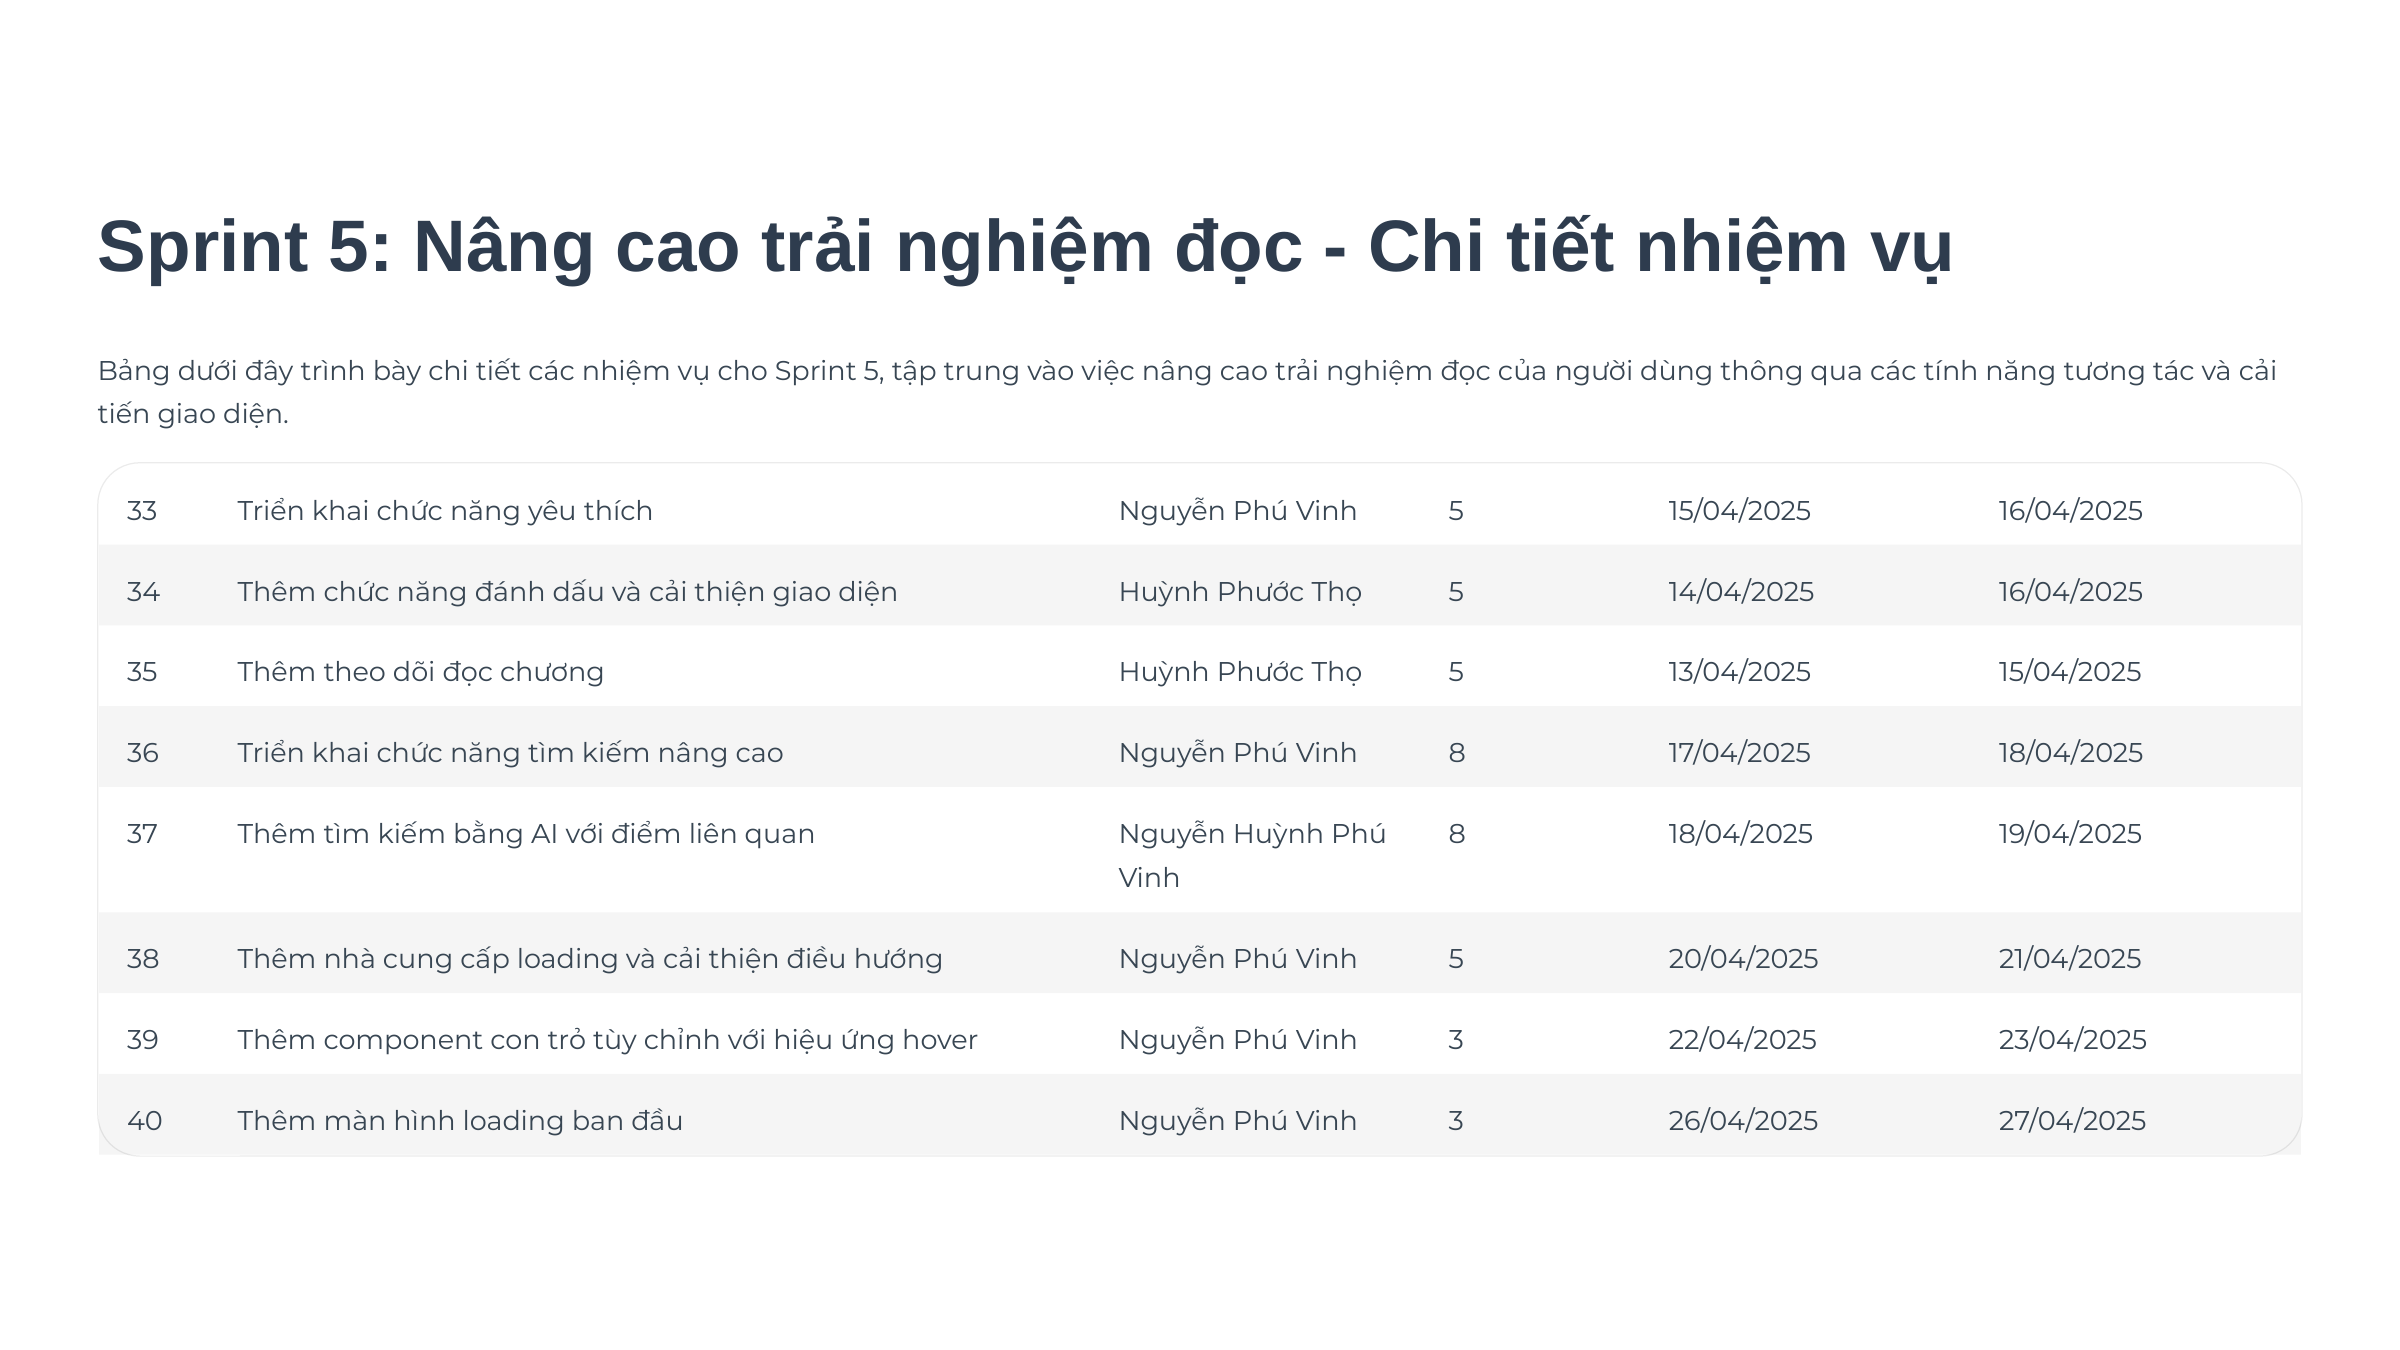

Sprint 5: Nâng cao trải nghiệm đọc - Chi tiết nhiệm vụ
Bảng dưới đây trình bày chi tiết các nhiệm vụ cho Sprint 5, tập trung vào việc nâng cao trải nghiệm đọc của người dùng thông qua các tính năng tương tác và cải tiến giao diện.

33
Triển khai chức năng yêu thích
Nguyễn Phú Vinh
5
15/04/2025
16/04/2025

34
Thêm chức năng đánh dấu và cải thiện giao diện
Huỳnh Phước Thọ
5
14/04/2025
16/04/2025

35
Thêm theo dõi đọc chương
Huỳnh Phước Thọ
5
13/04/2025
15/04/2025

36
Triển khai chức năng tìm kiếm nâng cao
Nguyễn Phú Vinh
8
17/04/2025
18/04/2025

37
Thêm tìm kiếm bằng AI với điểm liên quan
Nguyễn Huỳnh Phú Vinh
8
18/04/2025
19/04/2025

38
Thêm nhà cung cấp loading và cải thiện điều hướng
Nguyễn Phú Vinh
5
20/04/2025
21/04/2025

39
Thêm component con trỏ tùy chỉnh với hiệu ứng hover
Nguyễn Phú Vinh
3
22/04/2025
23/04/2025

40
Thêm màn hình loading ban đầu
Nguyễn Phú Vinh
3
26/04/2025
27/04/2025